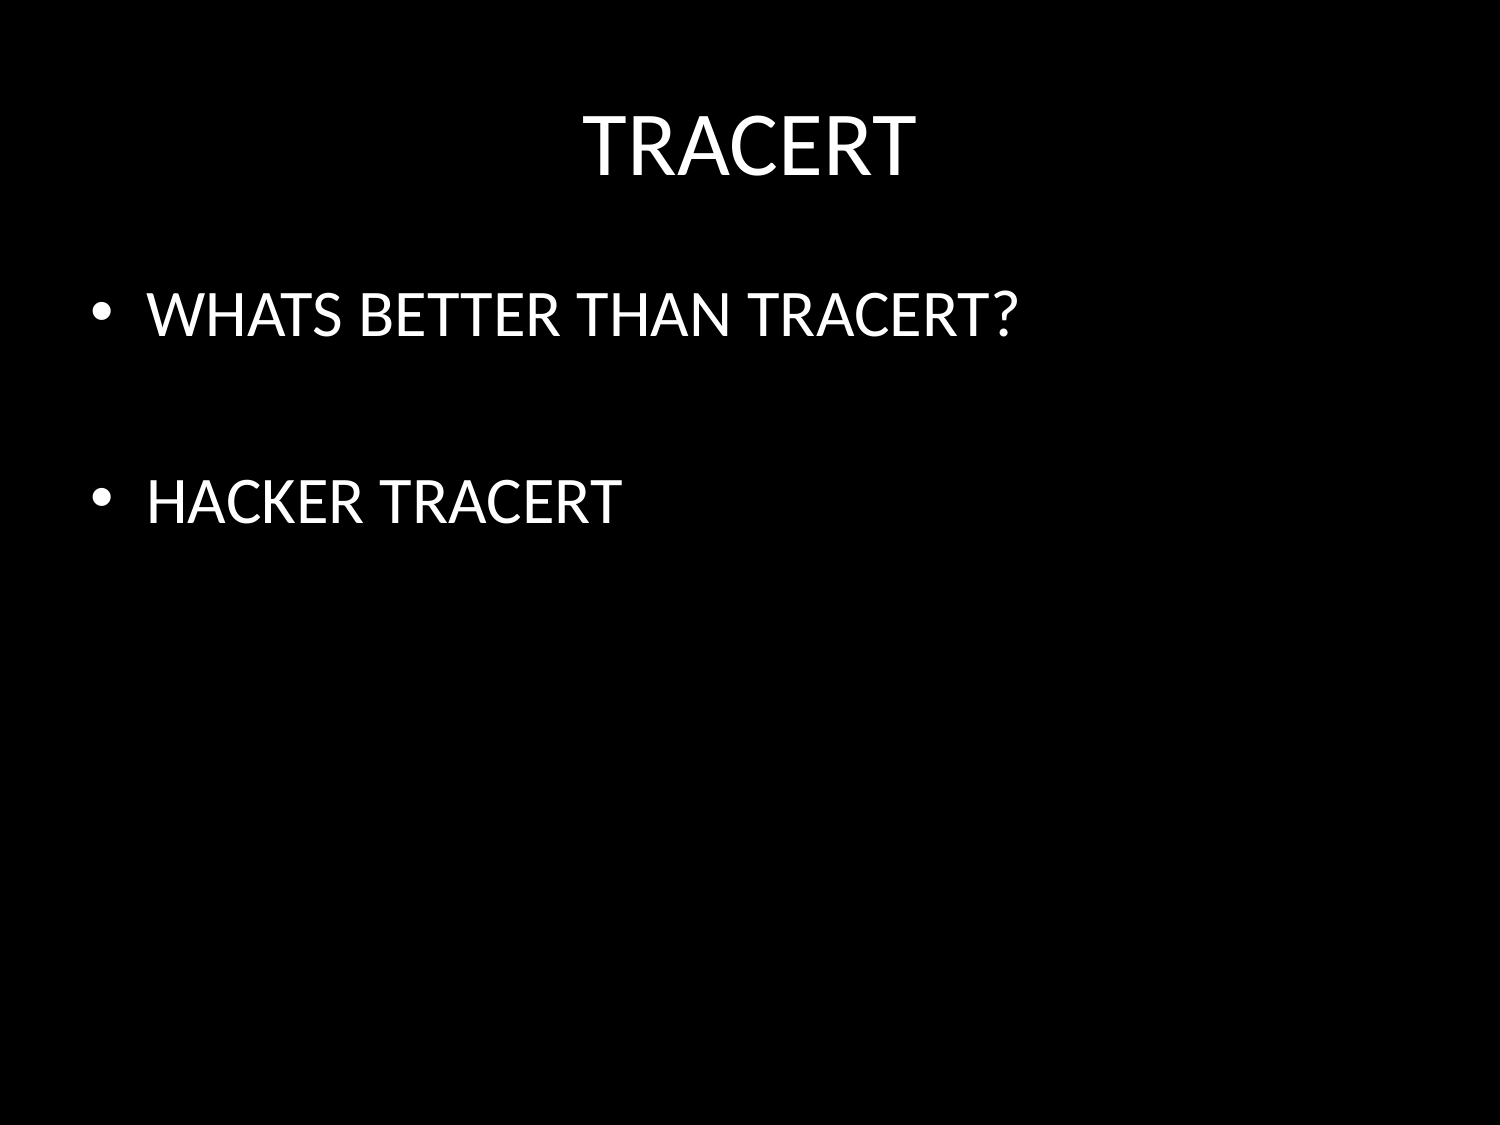

# TRACERT
WHATS BETTER THAN TRACERT?

HACKER TRACERT